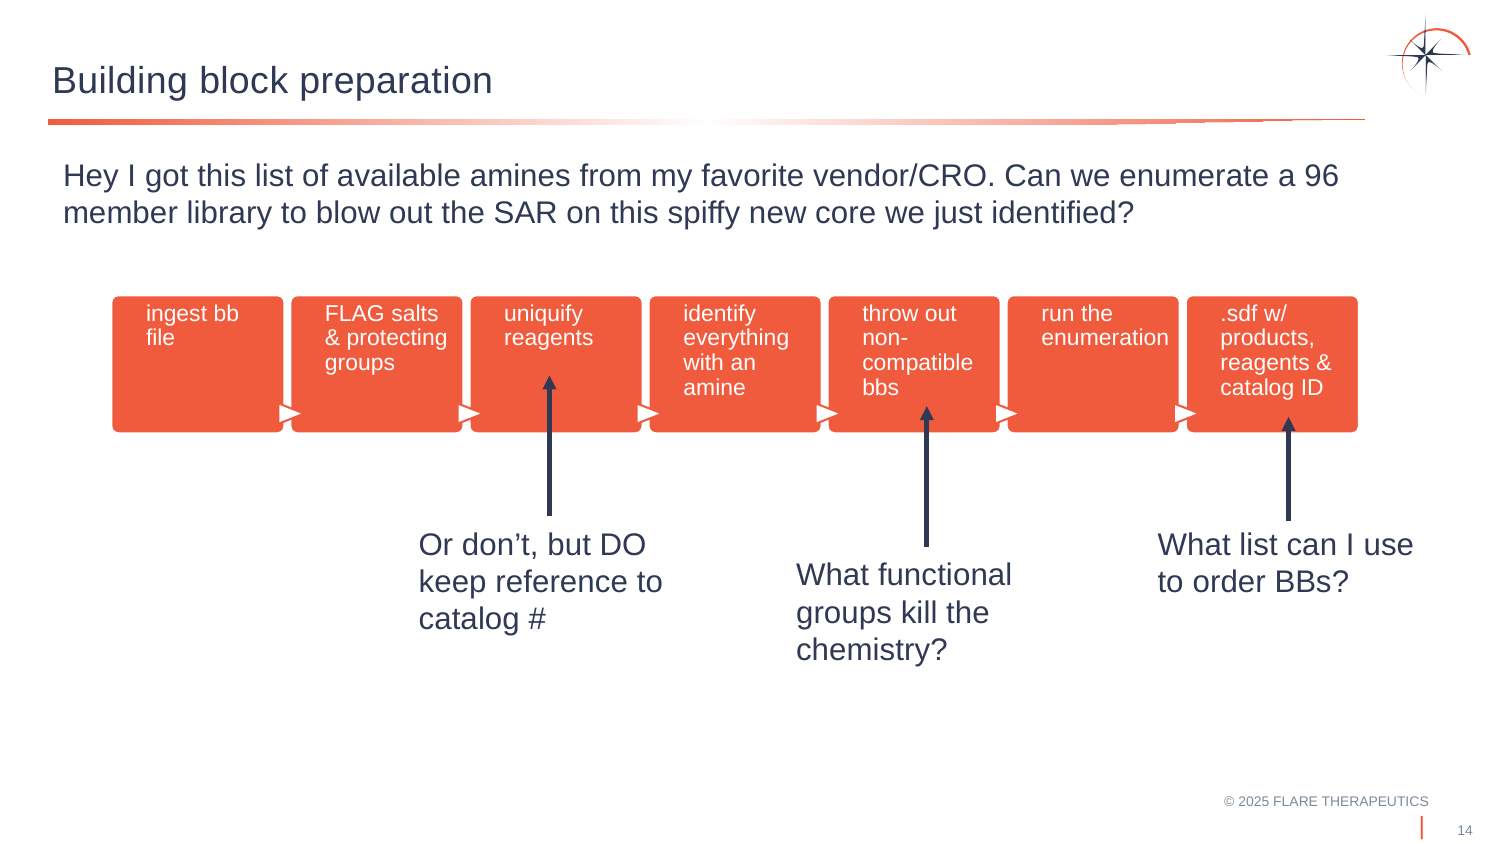

# Building block preparation
Hey I got this list of available amines from my favorite vendor/CRO. Can we enumerate a 96 member library to blow out the SAR on this spiffy new core we just identified?

ingest bb file

FLAG salts & protecting groups

uniquify reagents

identify everything with an amine

throw out non-compatible bbs

run the enumeration

.sdf w/ products, reagents & catalog ID
Or don’t, but DO keep reference to catalog #
What list can I use to order BBs?
What functional groups kill the chemistry?
14